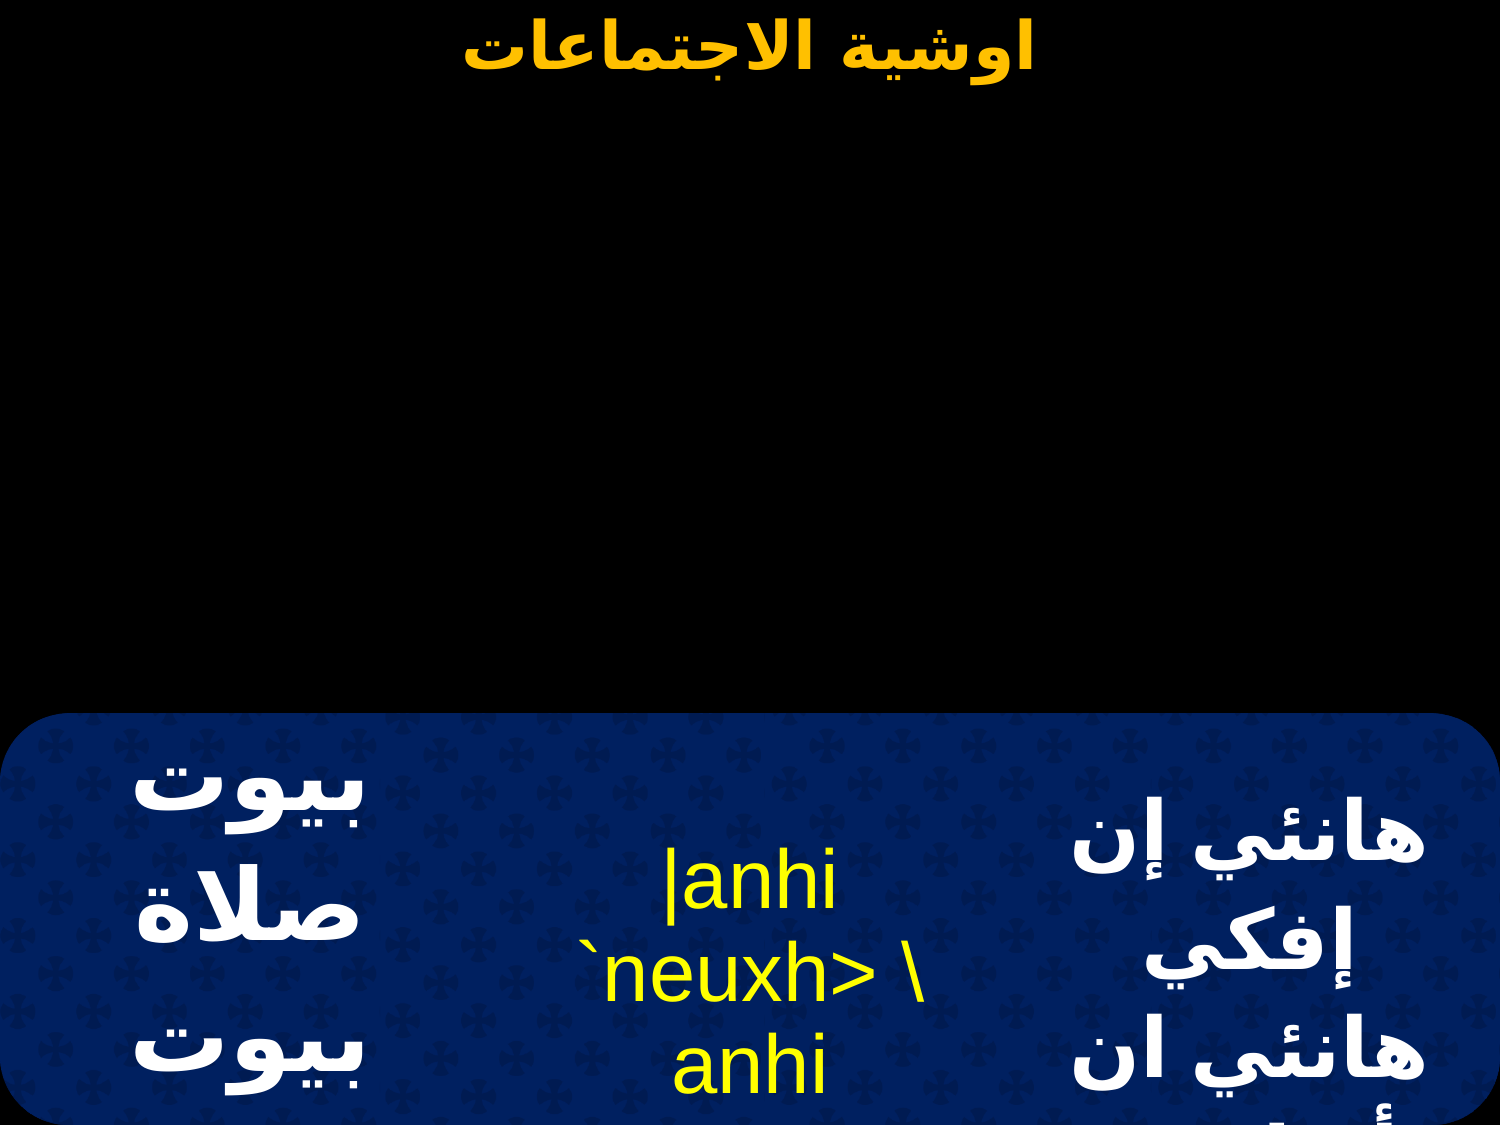

| بيوت صلاة بيوت طهارة بيوت بركة | |anhi `neuxh> \anhi `ntoubo> \anhi `n`cmou | هانئي إن إفكي هانئي ان أنطوفو هانئي إن إزمو |
| --- | --- | --- |